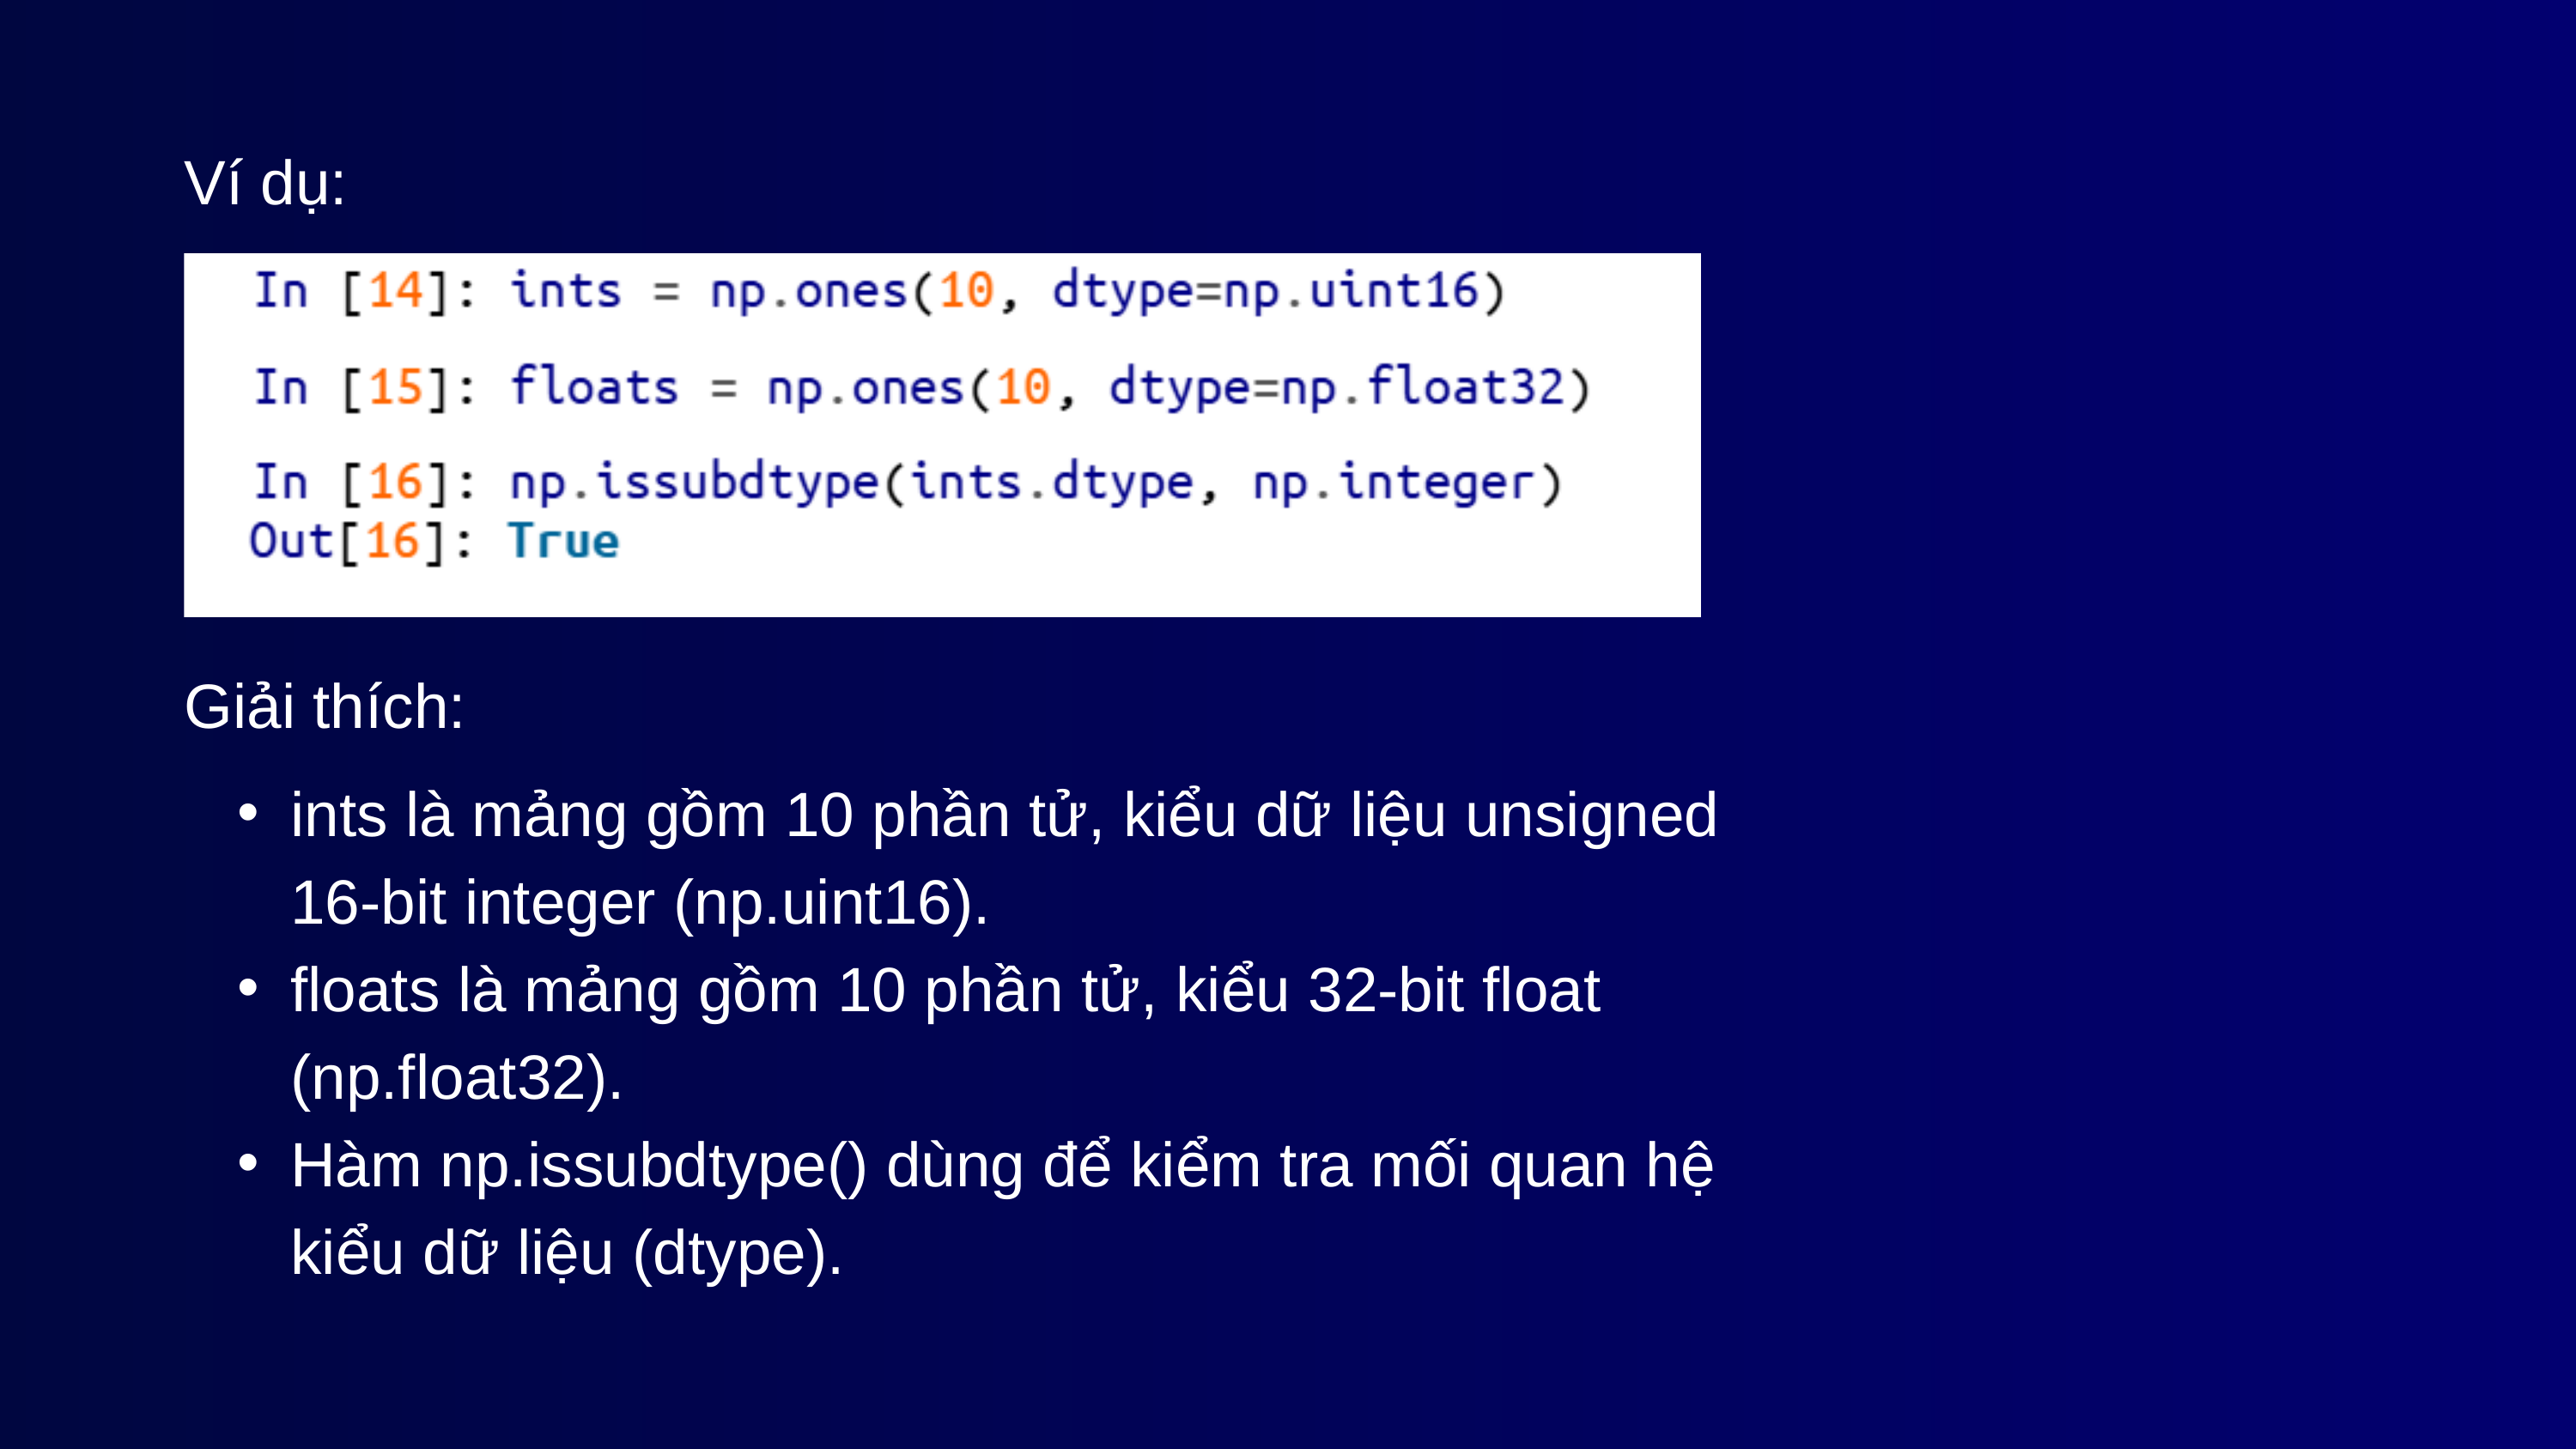

Ví dụ:

Giải thích:
ints là mảng gồm 10 phần tử, kiểu dữ liệu unsigned 16-bit integer (np.uint16).
floats là mảng gồm 10 phần tử, kiểu 32-bit float (np.float32).
Hàm np.issubdtype() dùng để kiểm tra mối quan hệ kiểu dữ liệu (dtype).